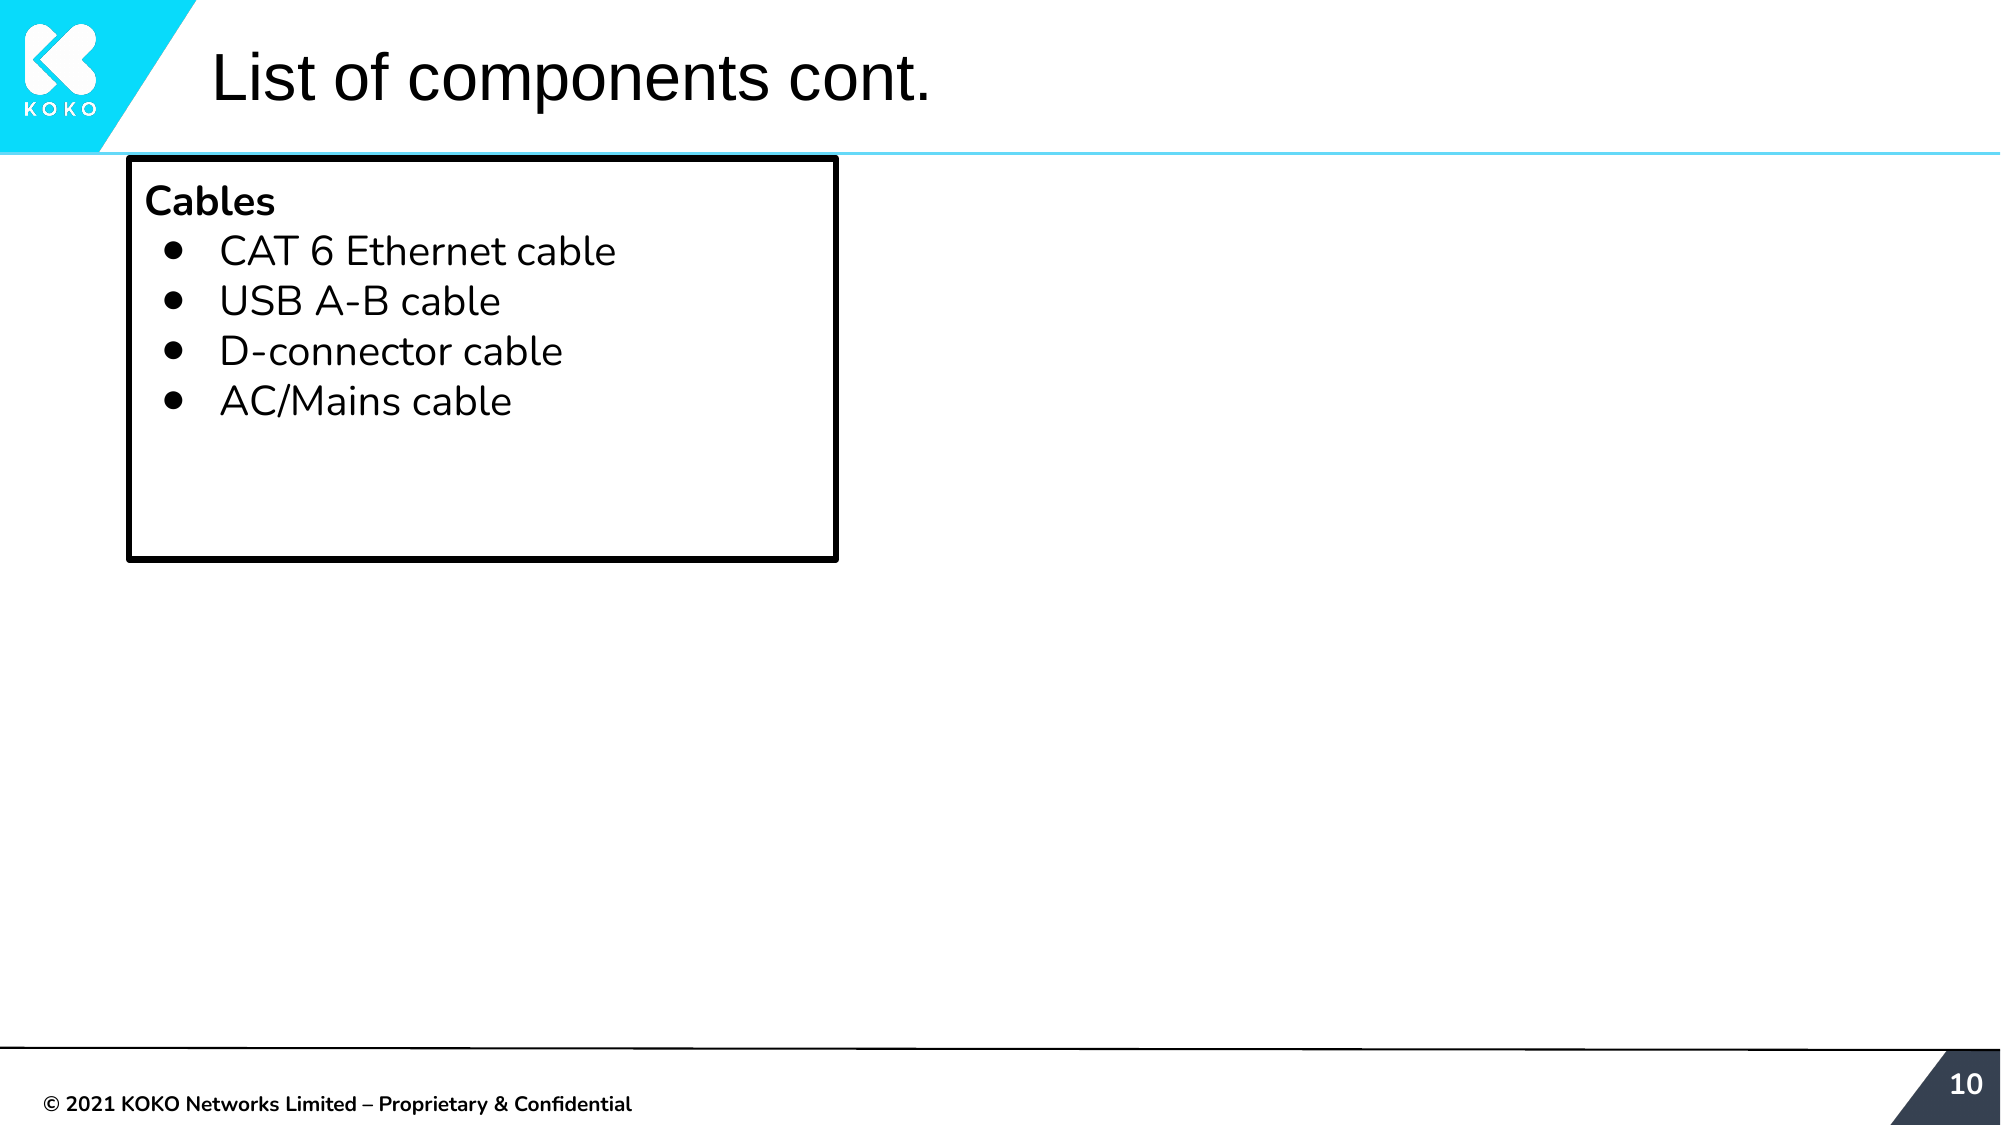

# List of components cont.
Cables
CAT 6 Ethernet cable
USB A-B cable
D-connector cable
AC/Mains cable
10